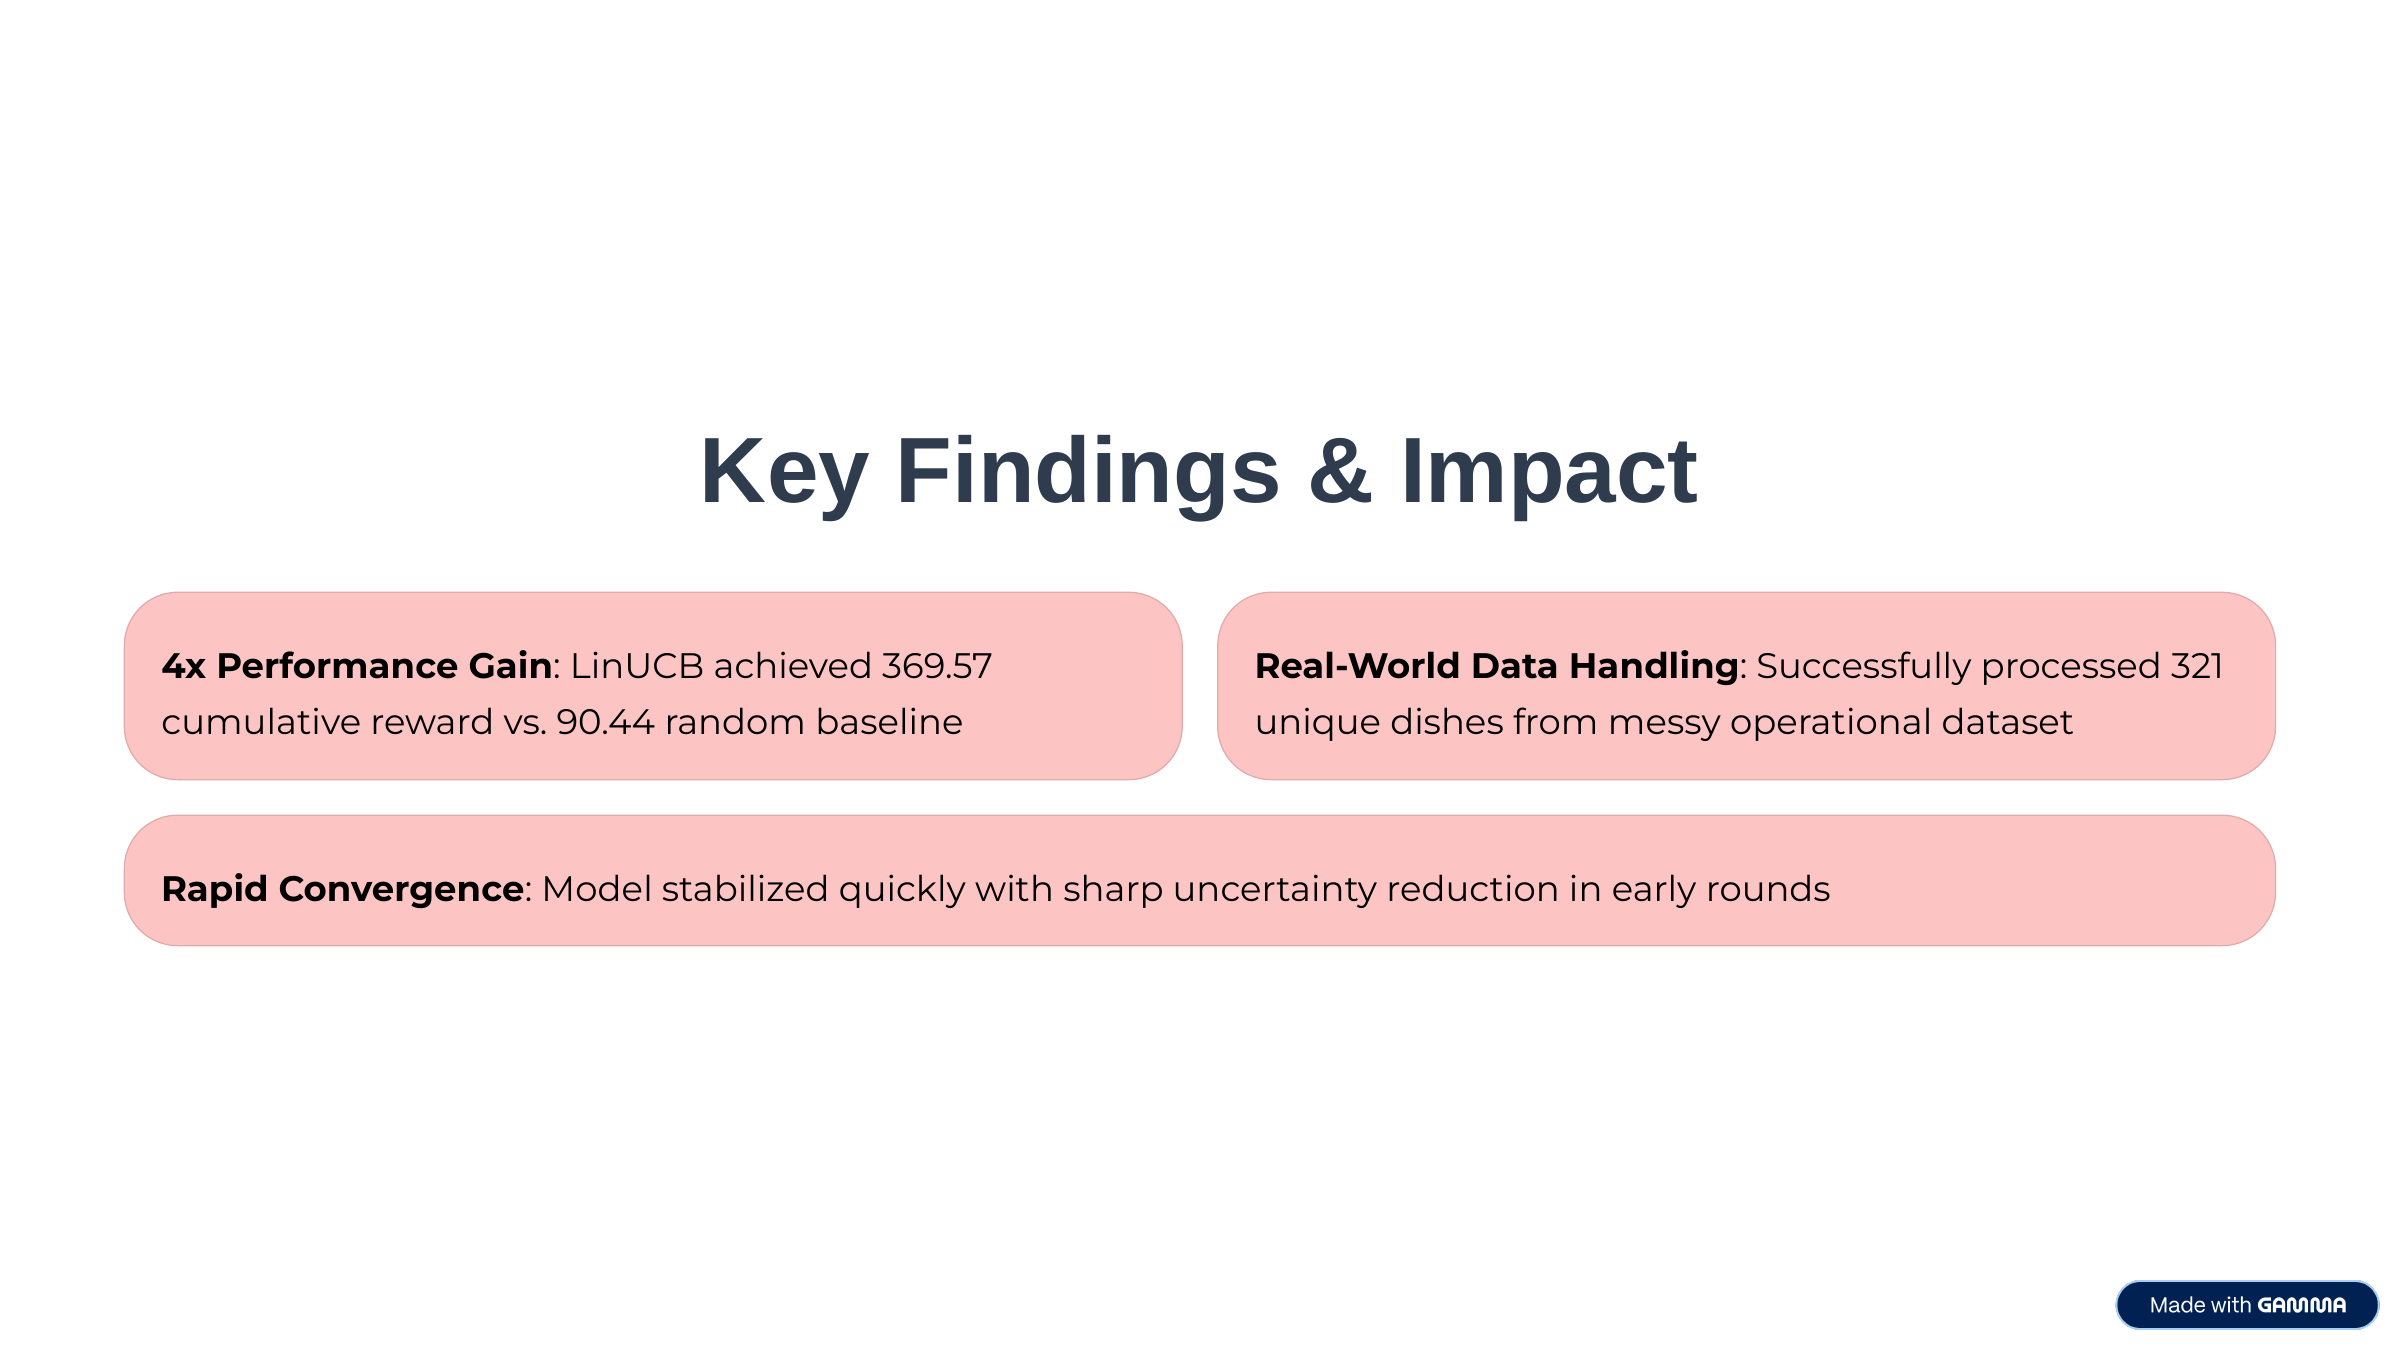

Key Findings & Impact

4x Performance Gain: LinUCB achieved 369.57 cumulative reward vs. 90.44 random baseline
Real-World Data Handling: Successfully processed 321 unique dishes from messy operational dataset

Rapid Convergence: Model stabilized quickly with sharp uncertainty reduction in early rounds